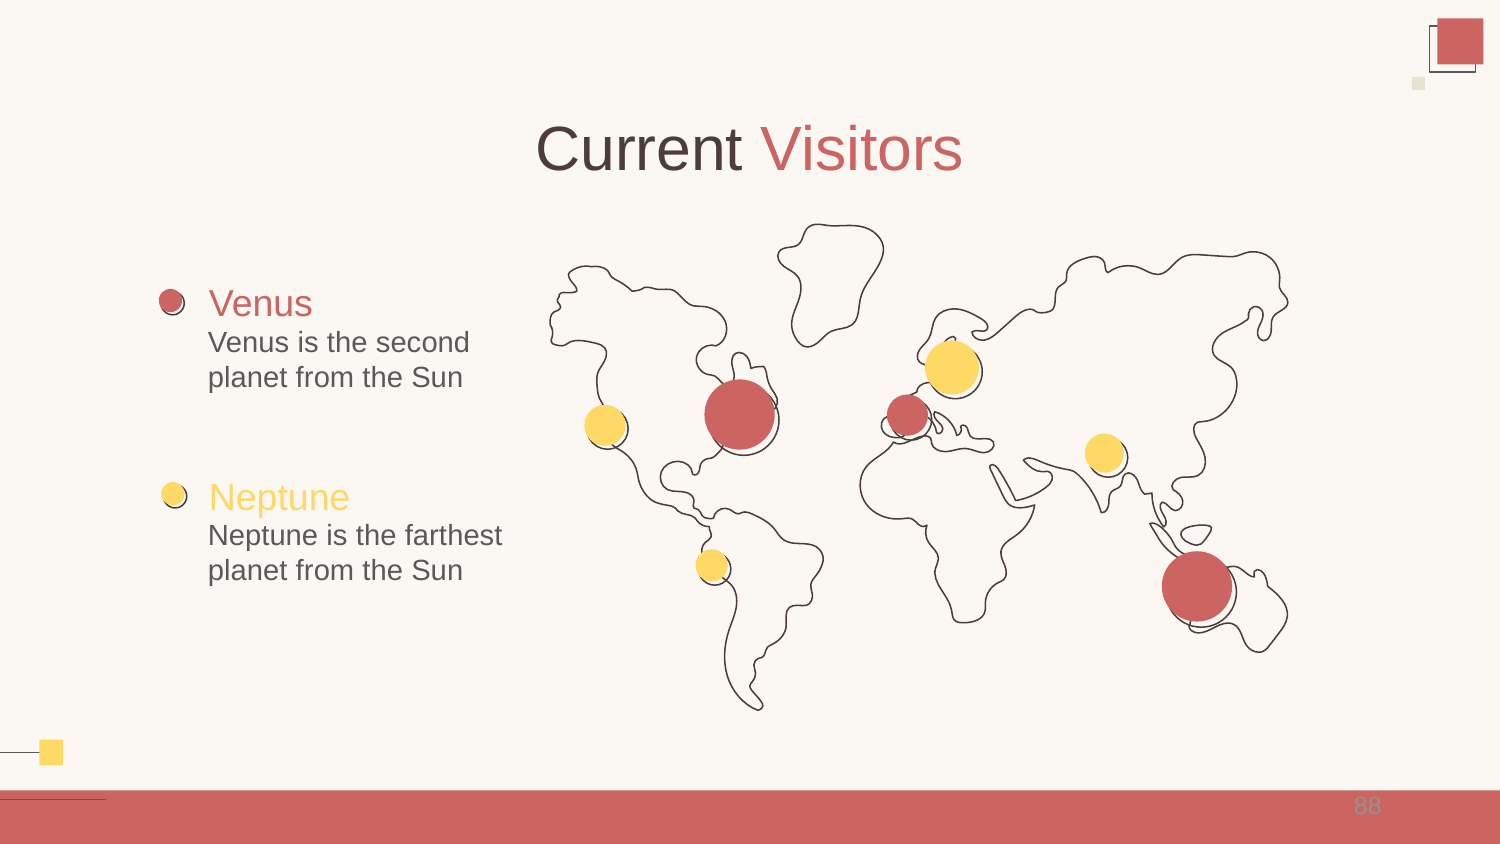

# Current Visitors

Venus

Venus is the second planet from the Sun

Neptune

Neptune is the farthest planet from the Sun

88